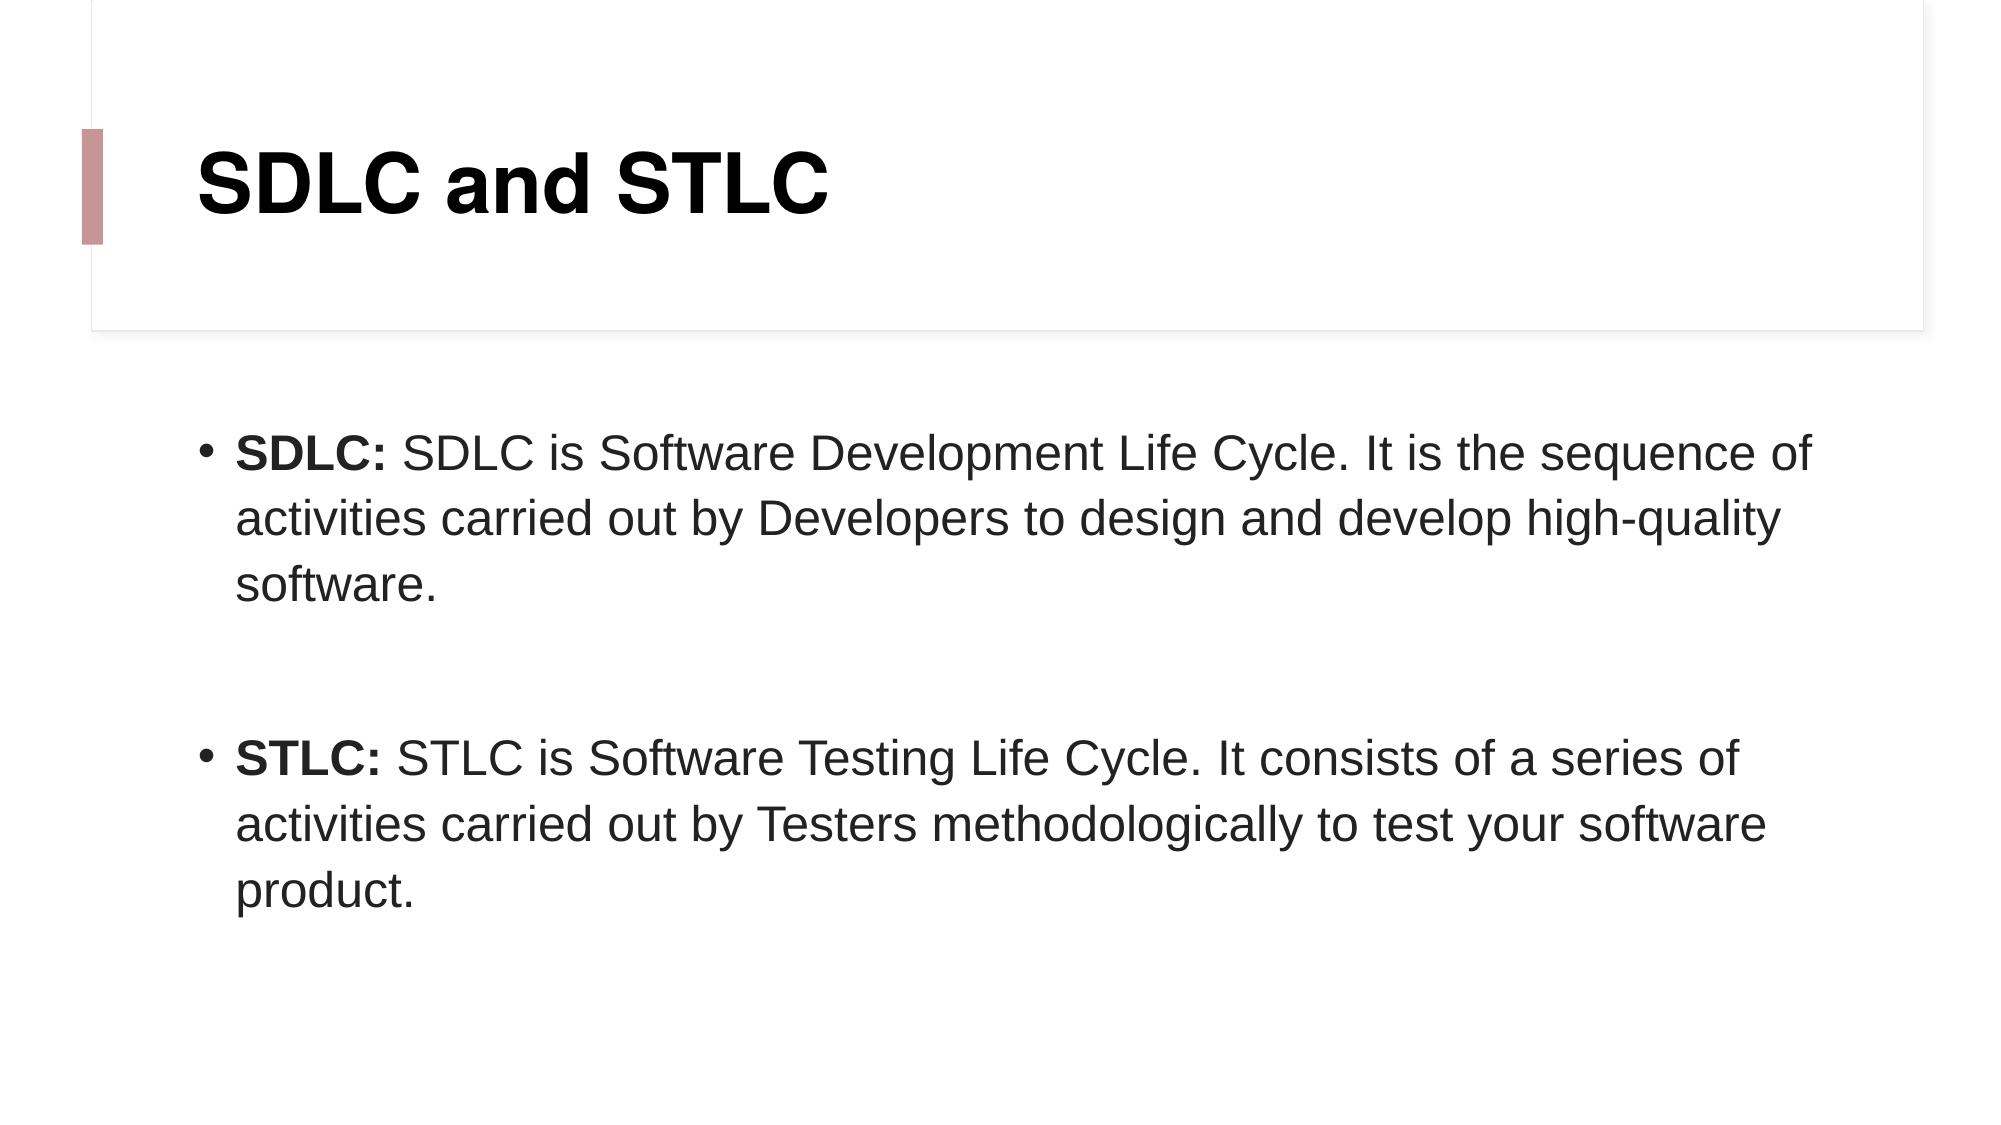

# SDLC and STLC
SDLC: SDLC is Software Development Life Cycle. It is the sequence of activities carried out by Developers to design and develop high-quality software.

STLC: STLC is Software Testing Life Cycle. It consists of a series of activities carried out by Testers methodologically to test your software product.